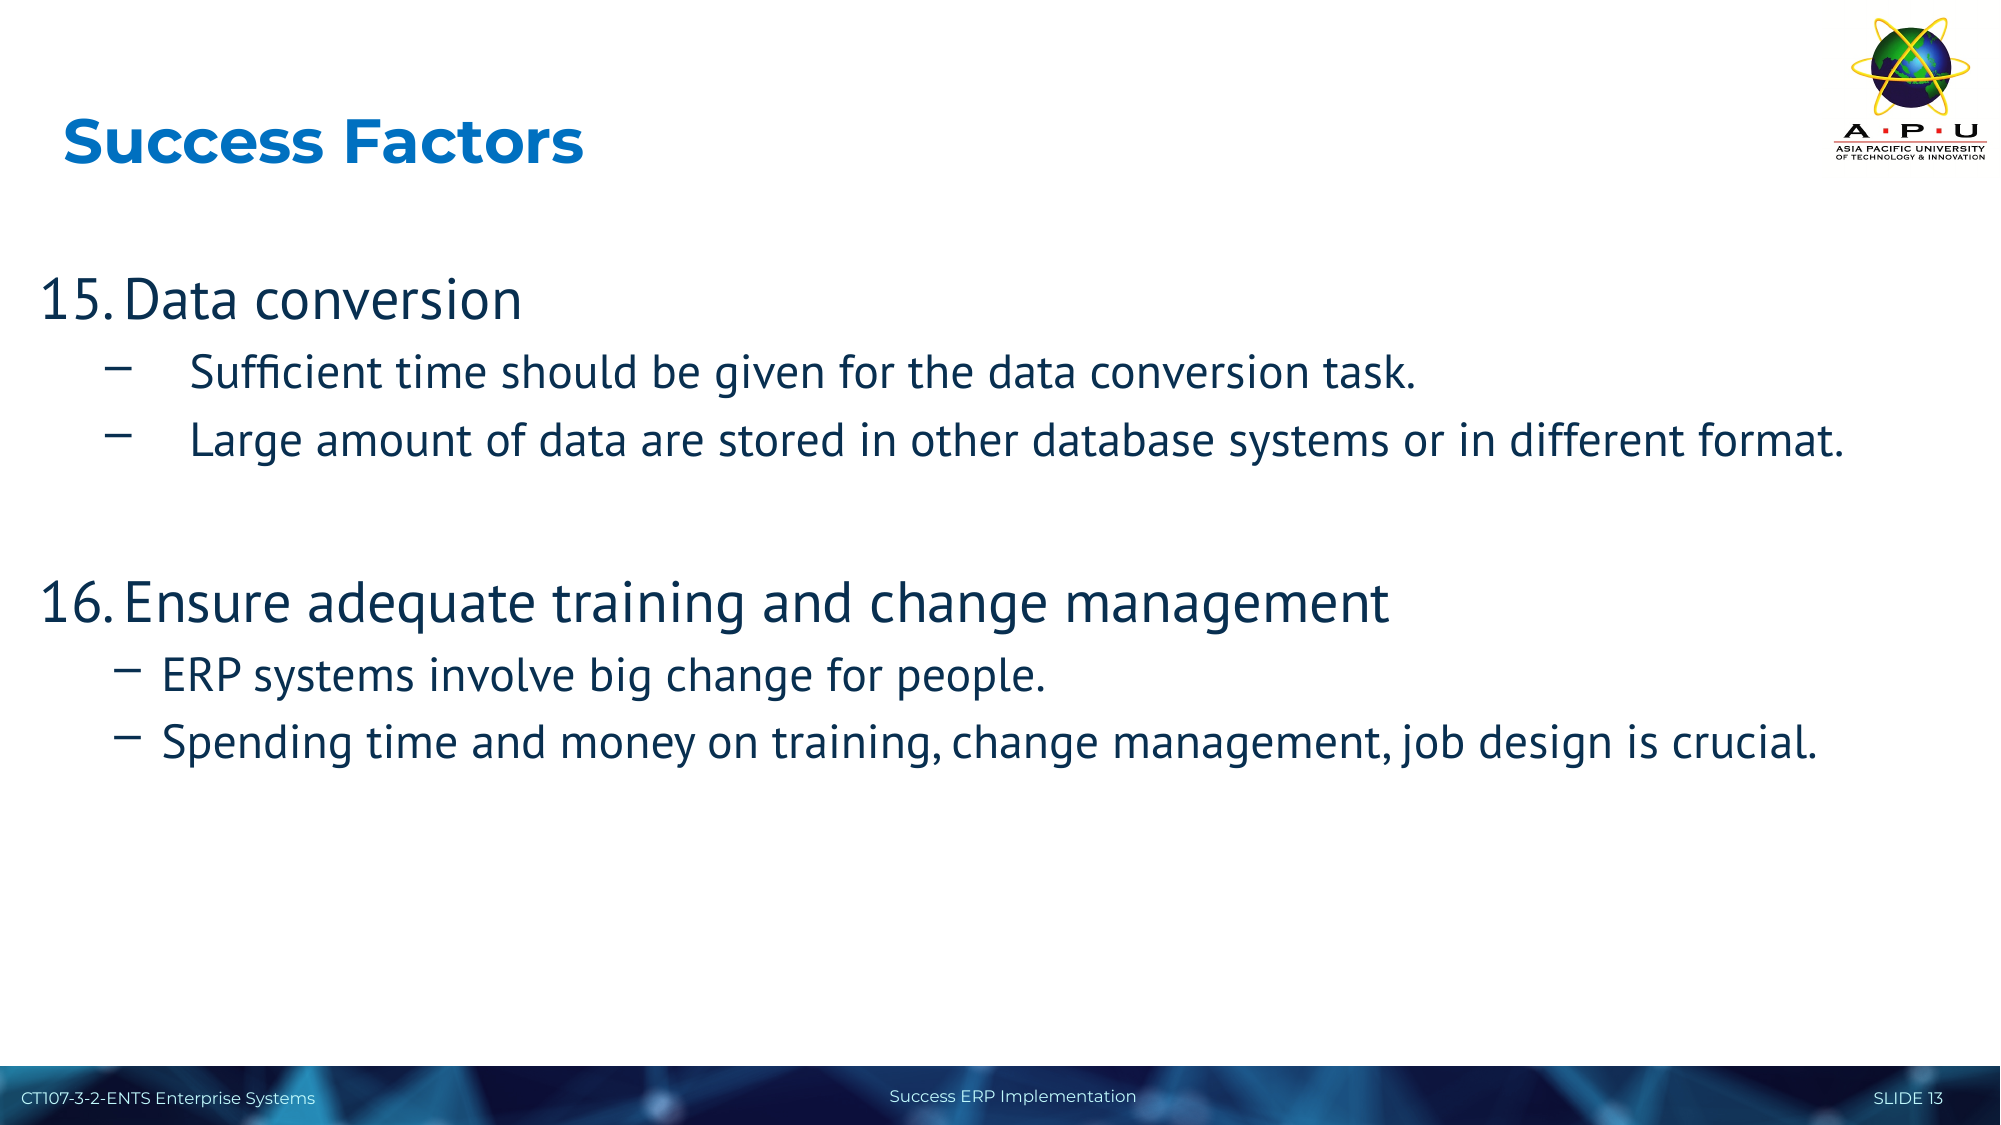

# Success Factors
Data conversion
Sufficient time should be given for the data conversion task.
Large amount of data are stored in other database systems or in different format.

Ensure adequate training and change management
ERP systems involve big change for people.
Spending time and money on training, change management, job design is crucial.